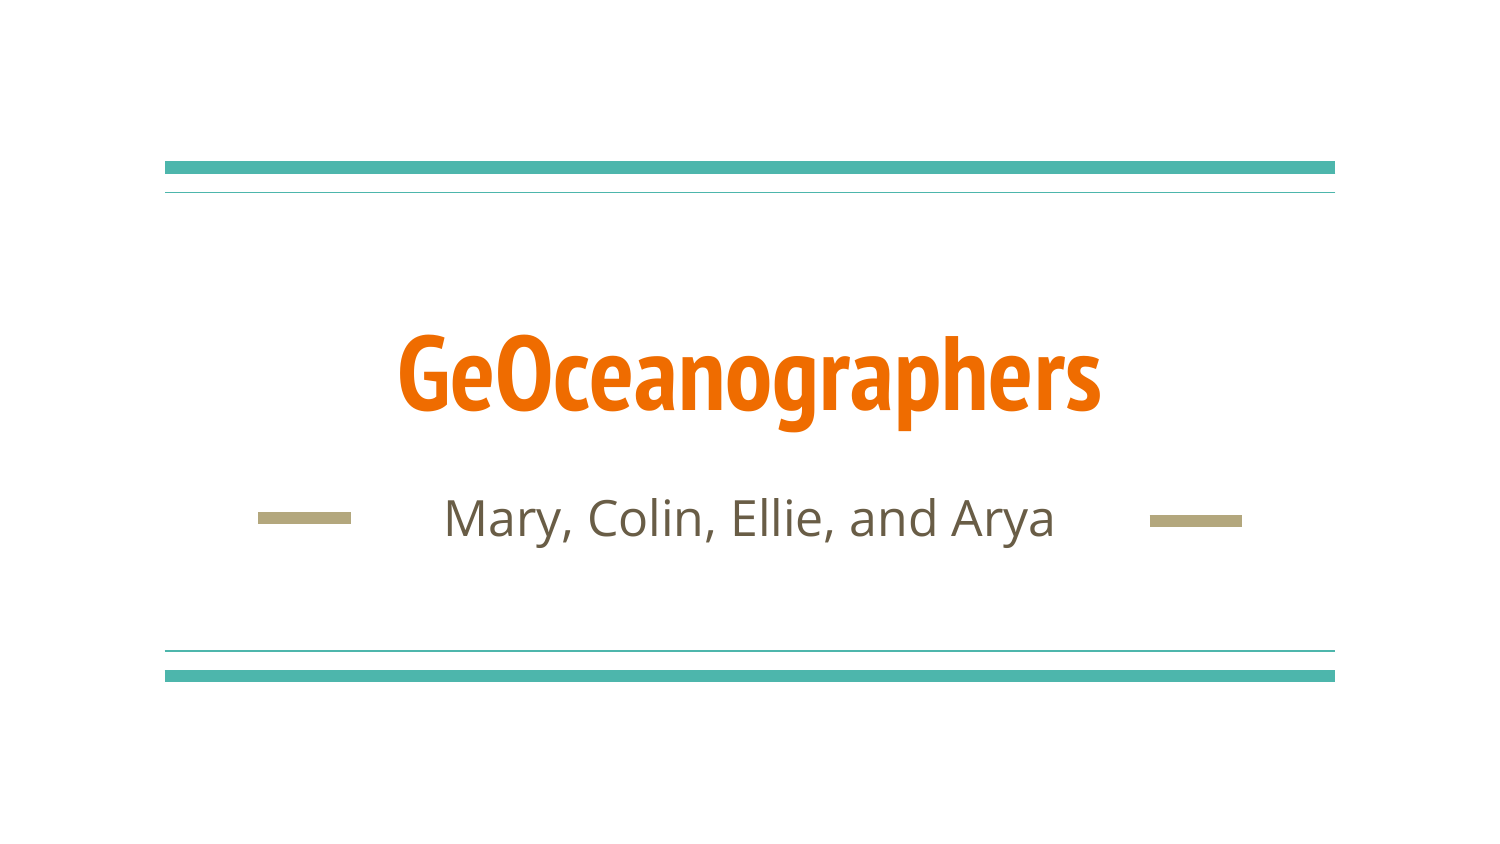

# GeOceanographers
Mary, Colin, Ellie, and Arya